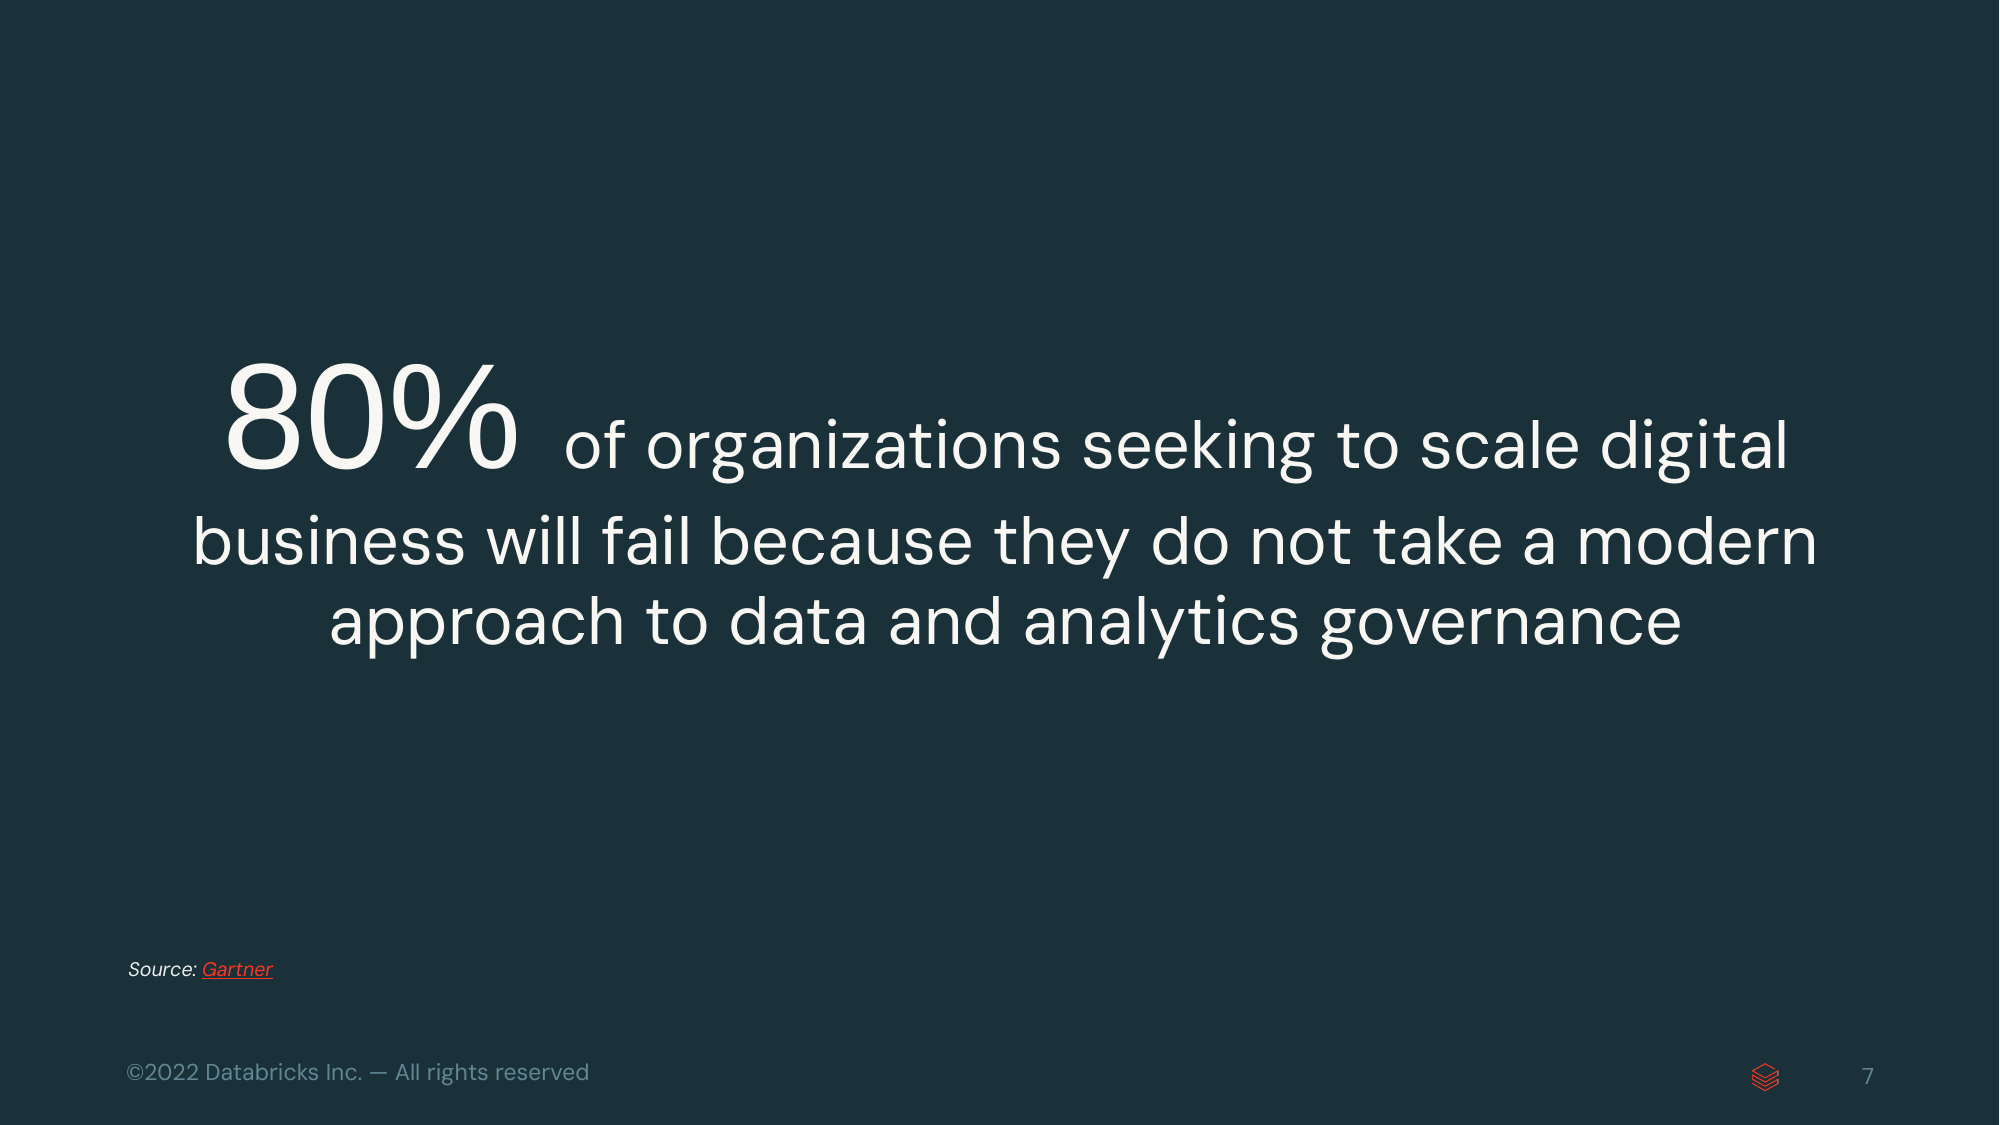

# 80% of organizations seeking to scale digital business will fail because they do not take a modern approach to data and analytics governance
Source: Gartner
7